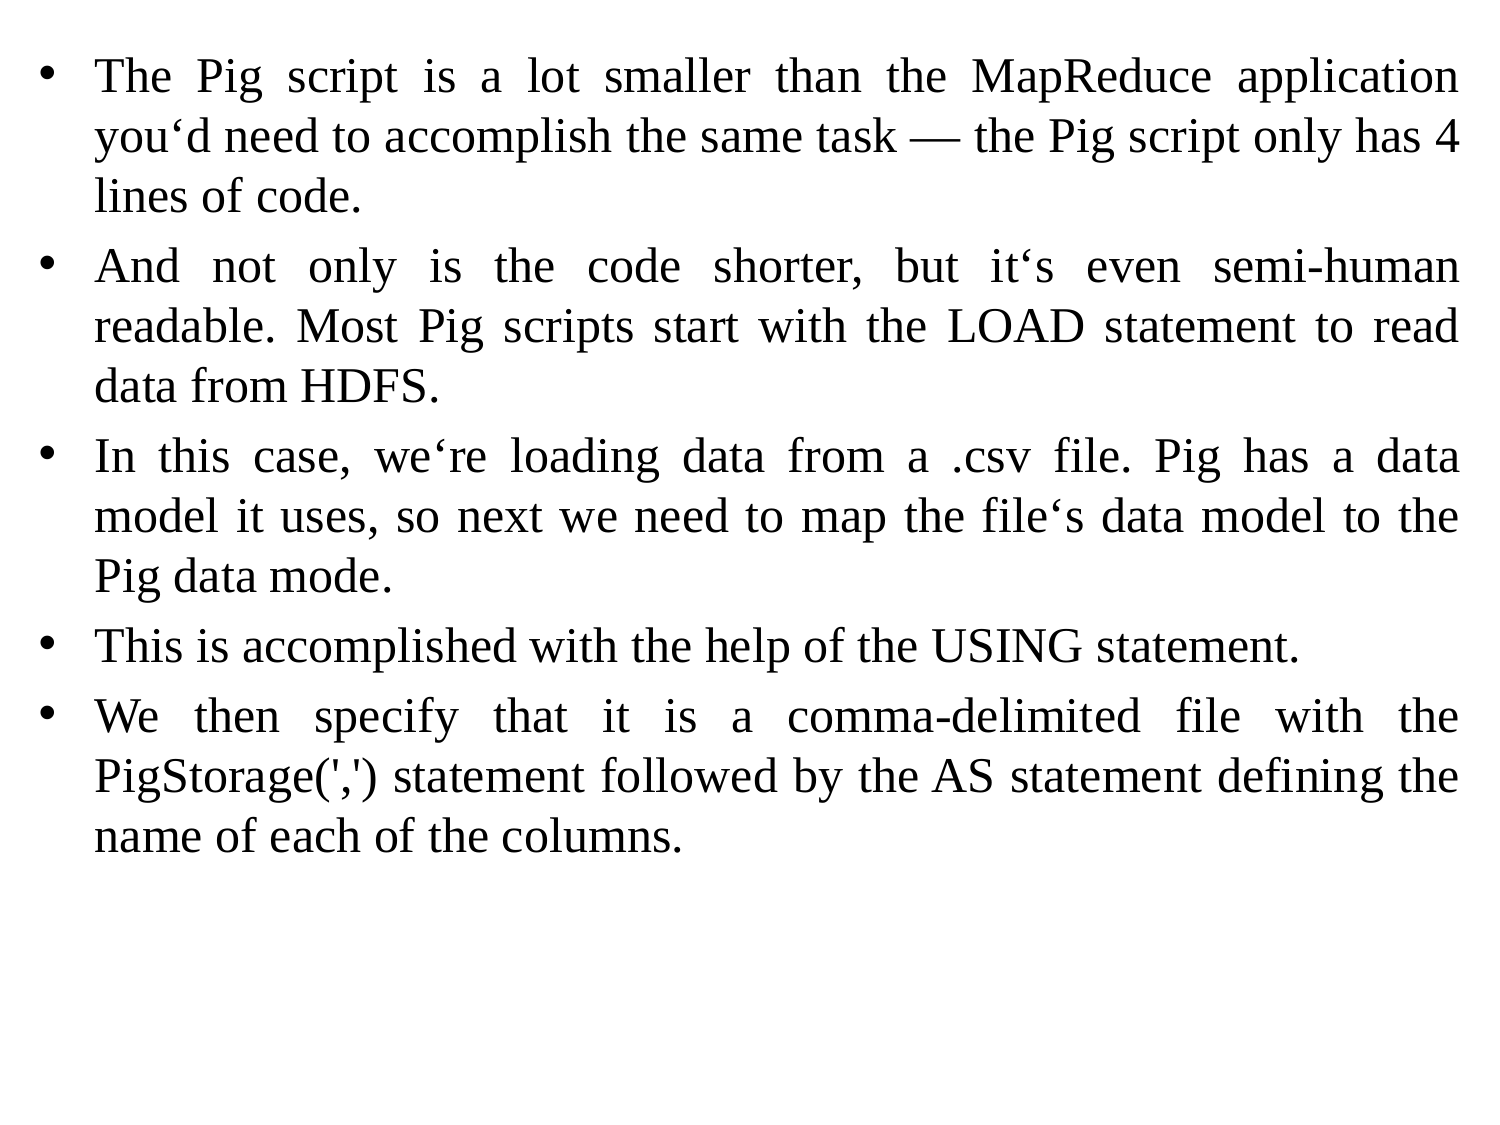

The Pig script is a lot smaller than the MapReduce application you‘d need to accomplish the same task — the Pig script only has 4 lines of code.
And not only is the code shorter, but it‘s even semi-human readable. Most Pig scripts start with the LOAD statement to read data from HDFS.
In this case, we‘re loading data from a .csv file. Pig has a data model it uses, so next we need to map the file‘s data model to the Pig data mode.
This is accomplished with the help of the USING statement.
We then specify that it is a comma-delimited file with the PigStorage(',') statement followed by the AS statement defining the name of each of the columns.